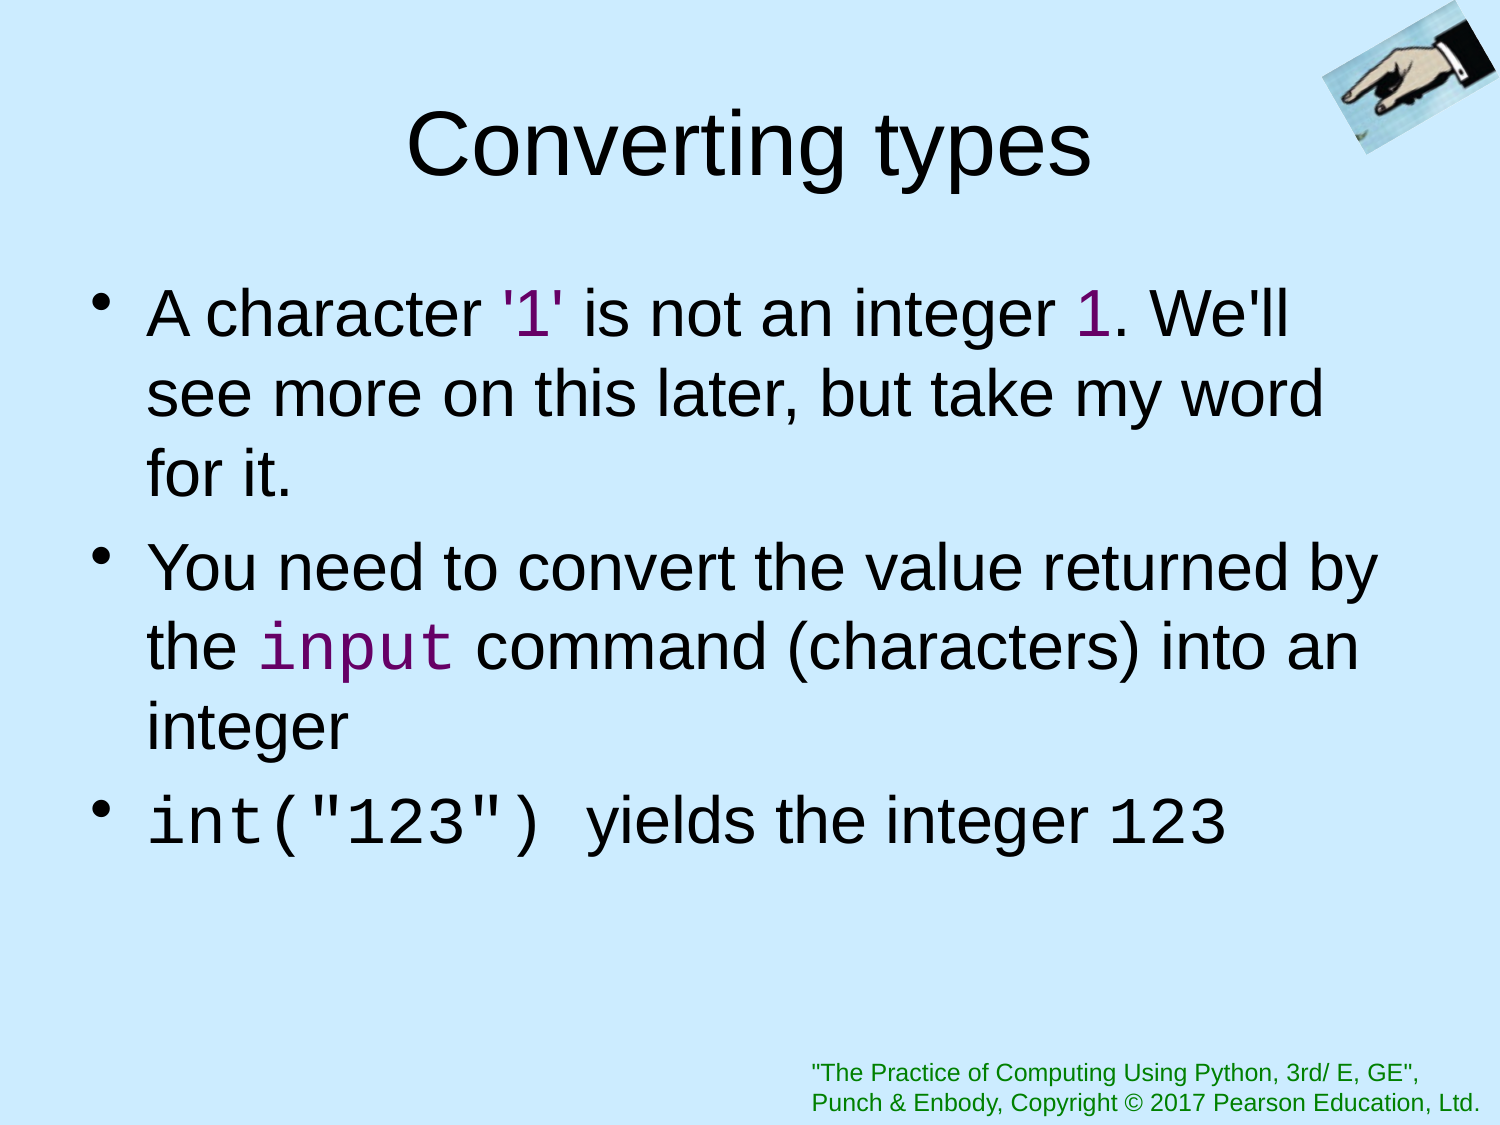

# Converting types
A character '1' is not an integer 1. We'll see more on this later, but take my word for it.
You need to convert the value returned by the input command (characters) into an integer
int("123") yields the integer 123